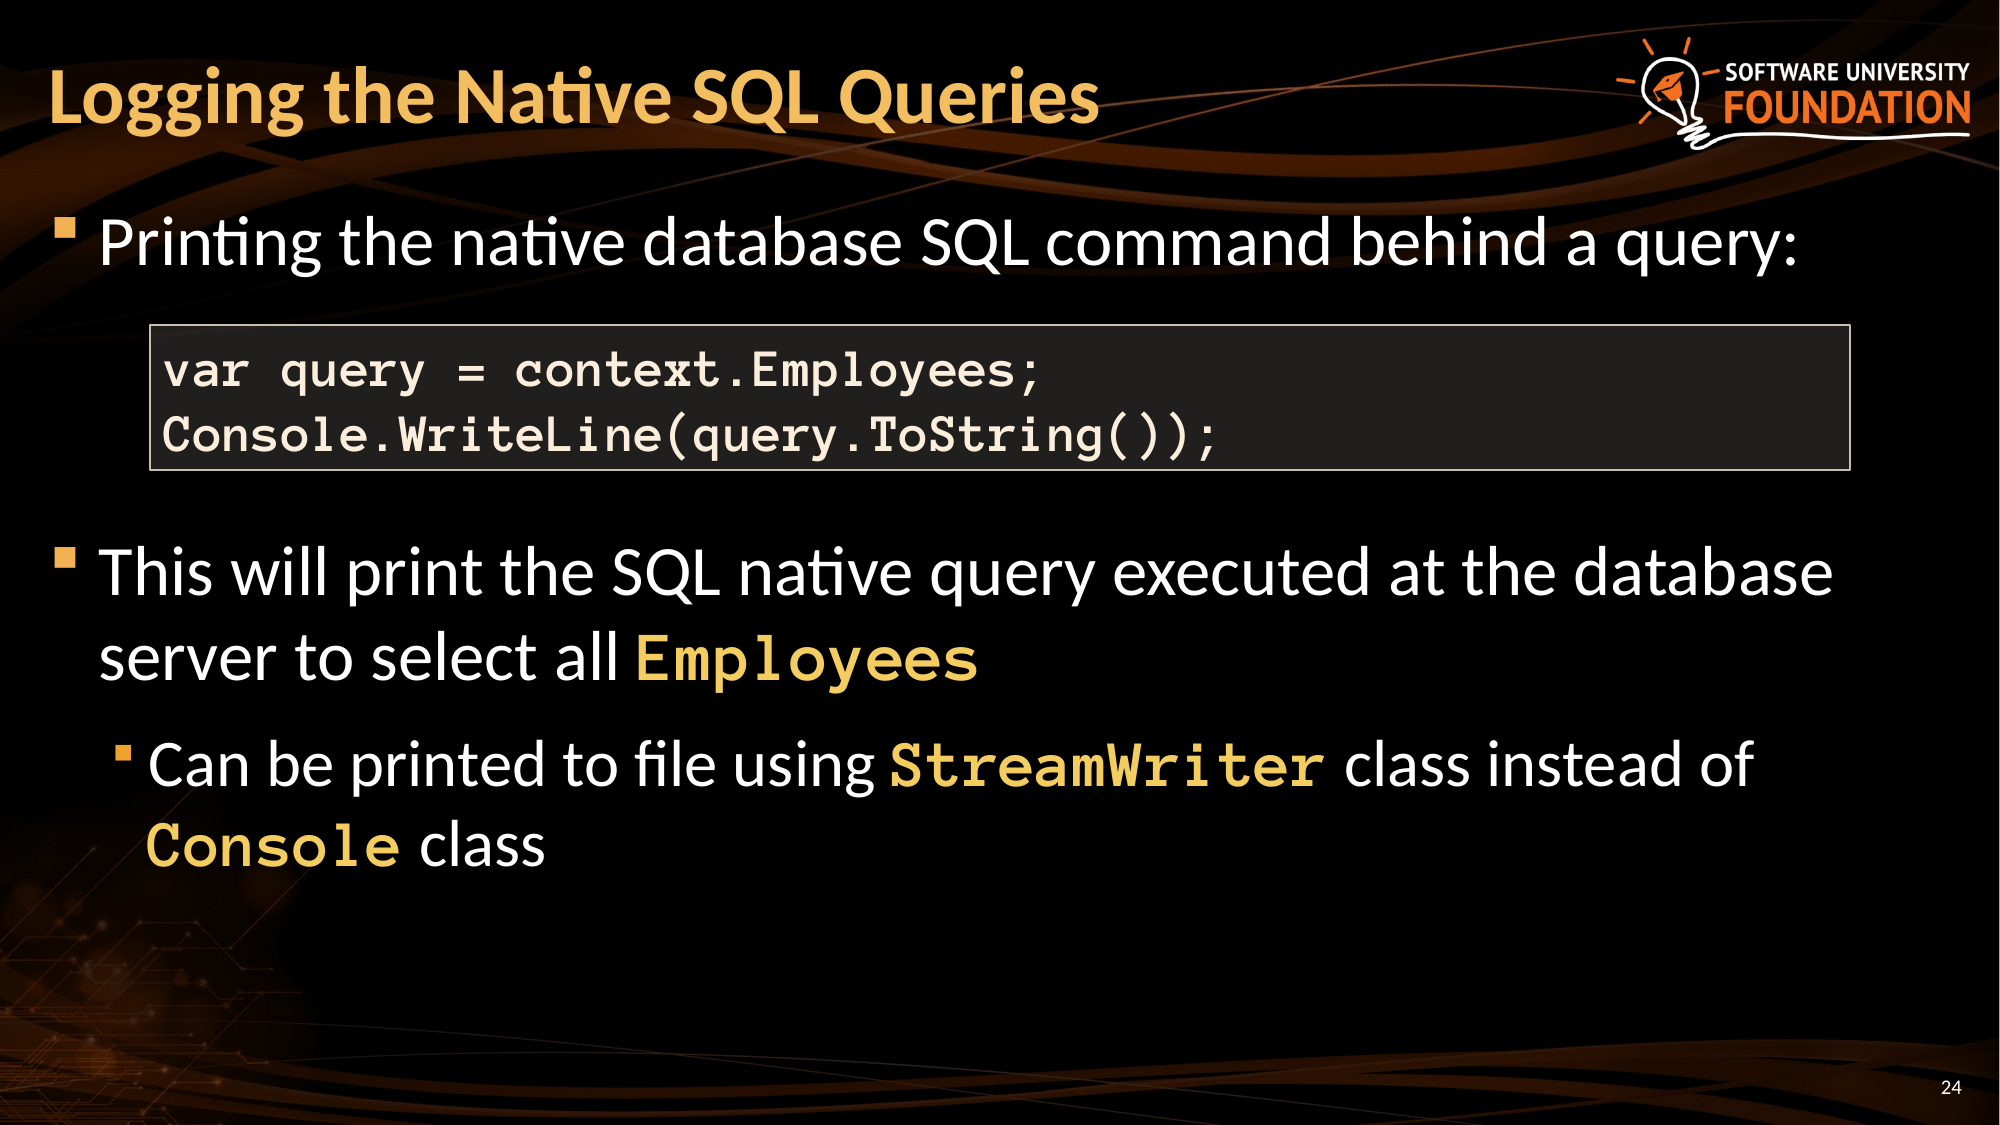

# Logging the Native SQL Queries
Printing the native database SQL command behind a query:

This will print the SQL native query executed at the database server to select all Employees
Can be printed to file using StreamWriter class instead of Console class

var query = context.Employees;
Console.WriteLine(query.ToString());
24